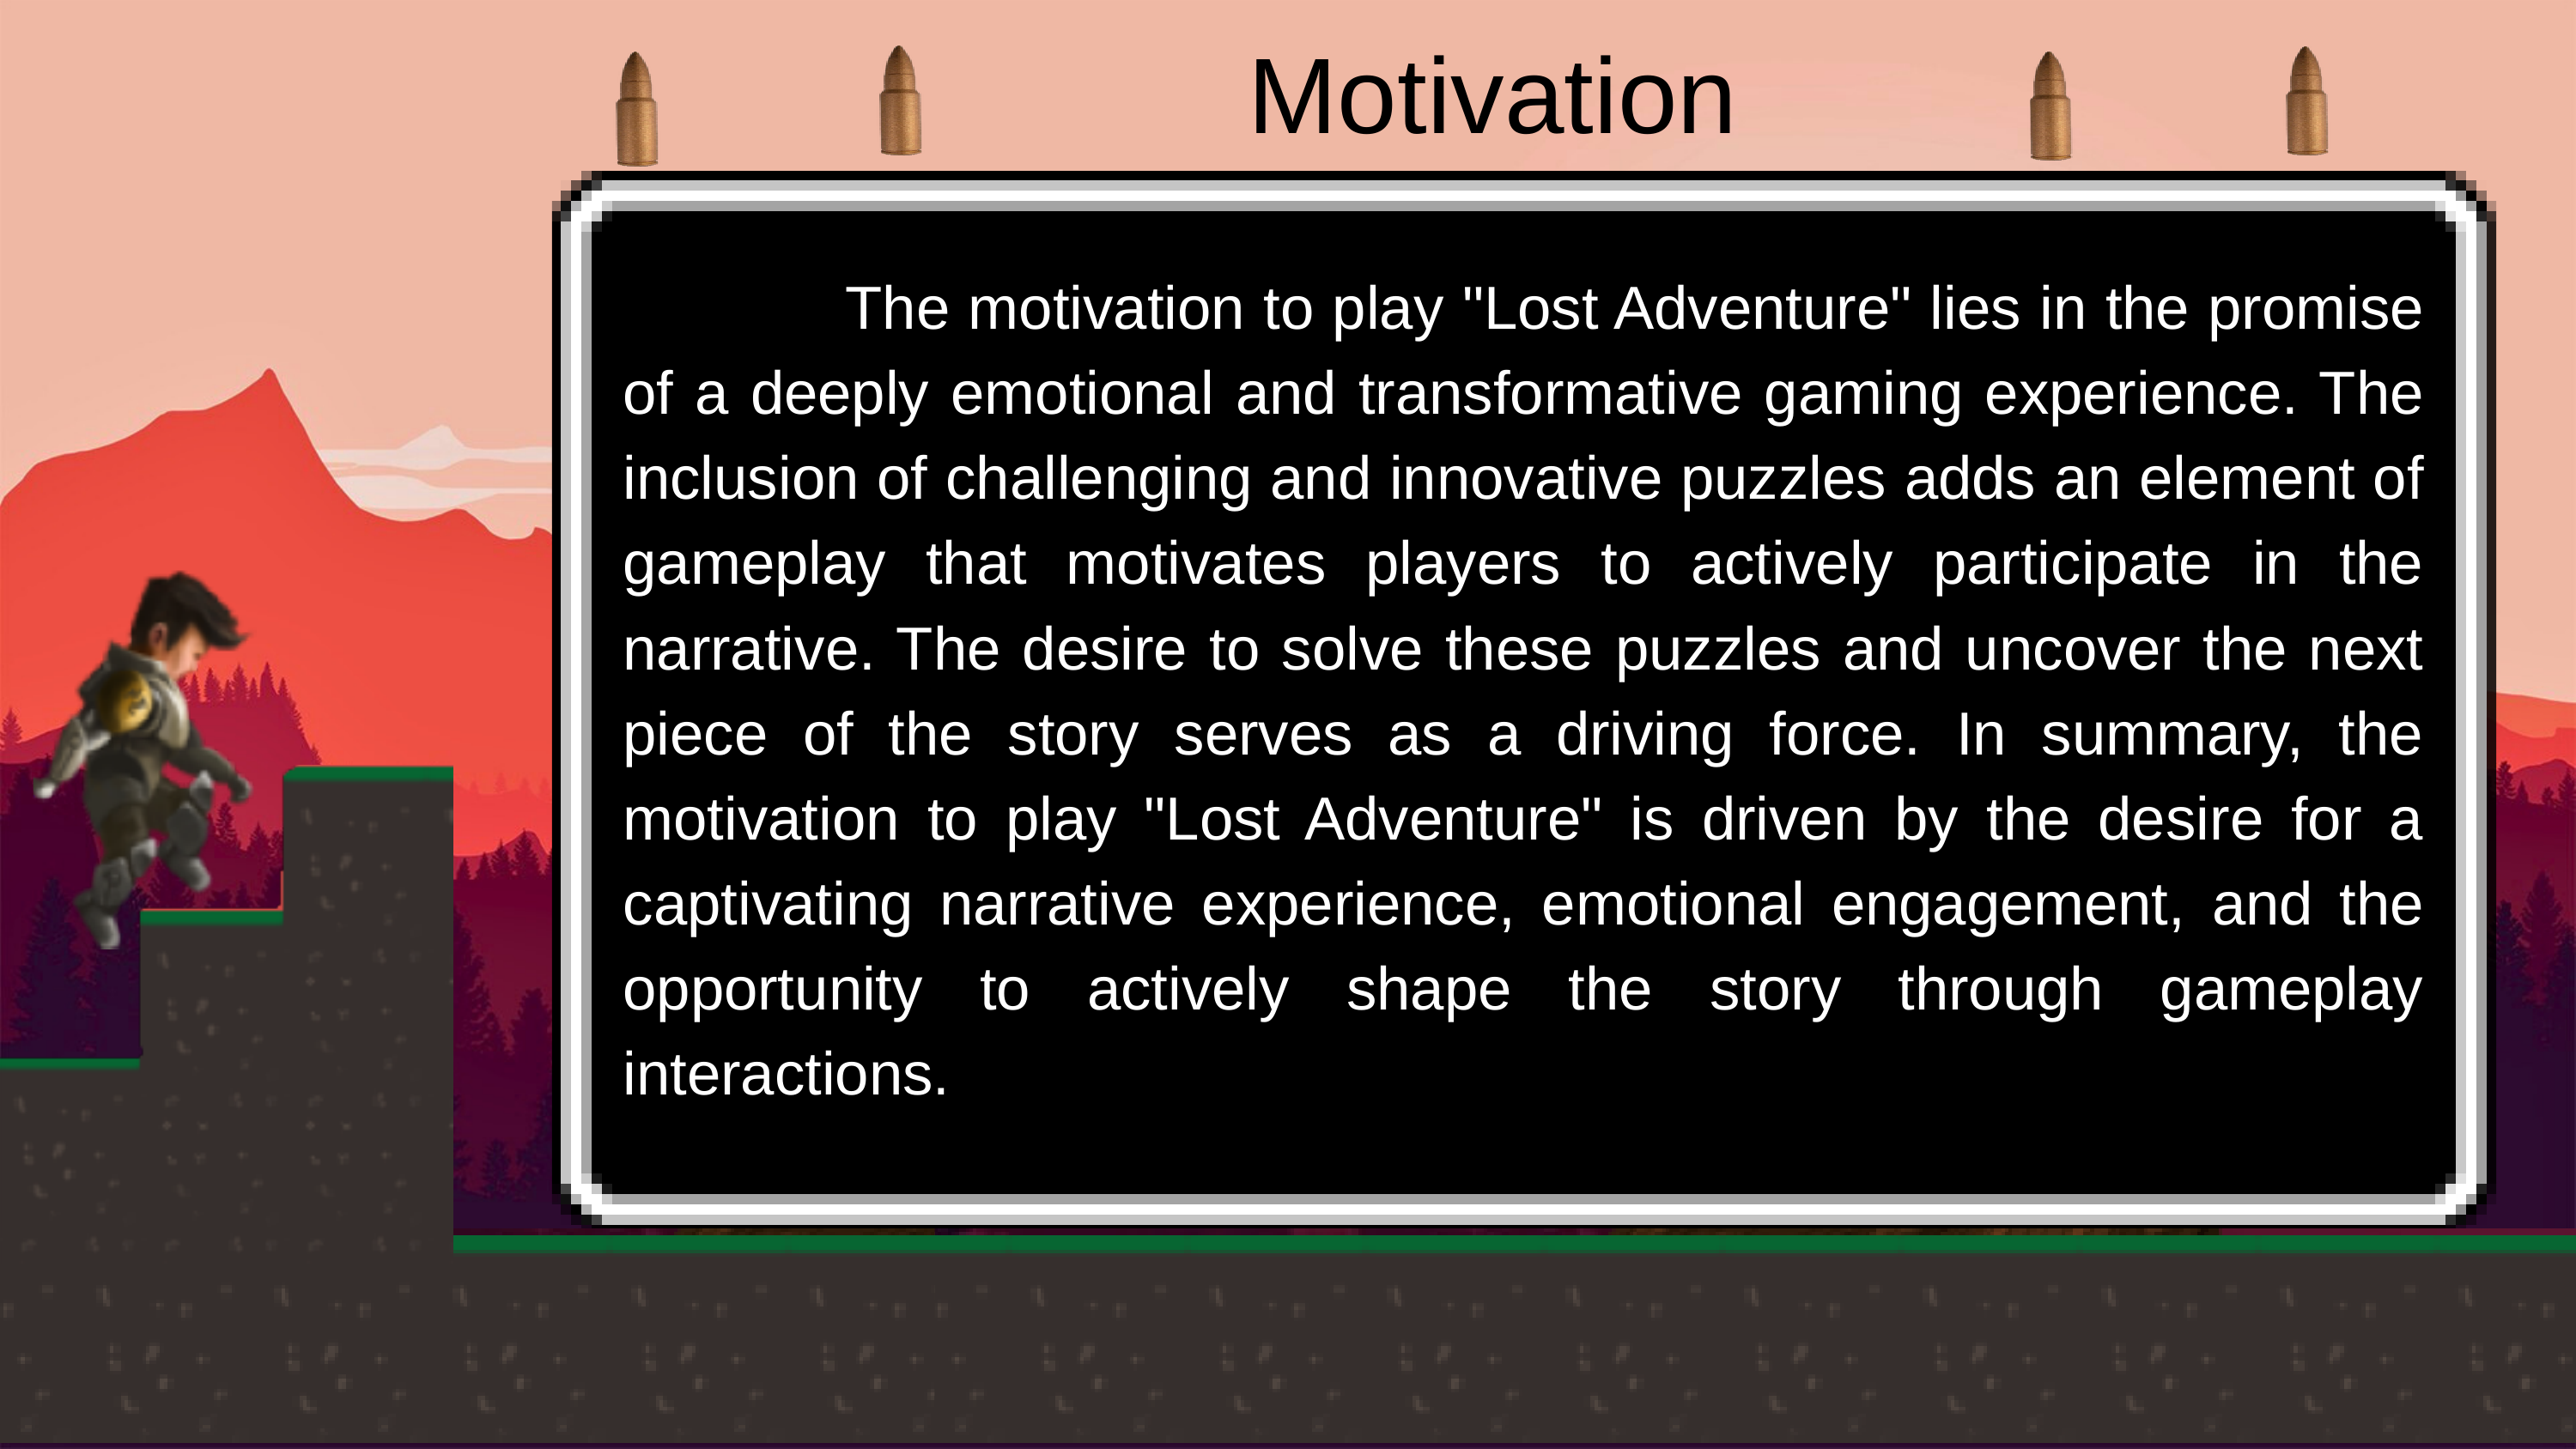

Motivation

            The motivation to play "Lost Adventure" lies in the promise of a deeply emotional and transformative gaming experience. The inclusion of challenging and innovative puzzles adds an element of gameplay that motivates players to actively participate in the narrative. The desire to solve these puzzles and uncover the next piece of the story serves as a driving force. In summary, the motivation to play "Lost Adventure" is driven by the desire for a captivating narrative experience, emotional engagement, and the opportunity to actively shape the story through gameplay interactions.